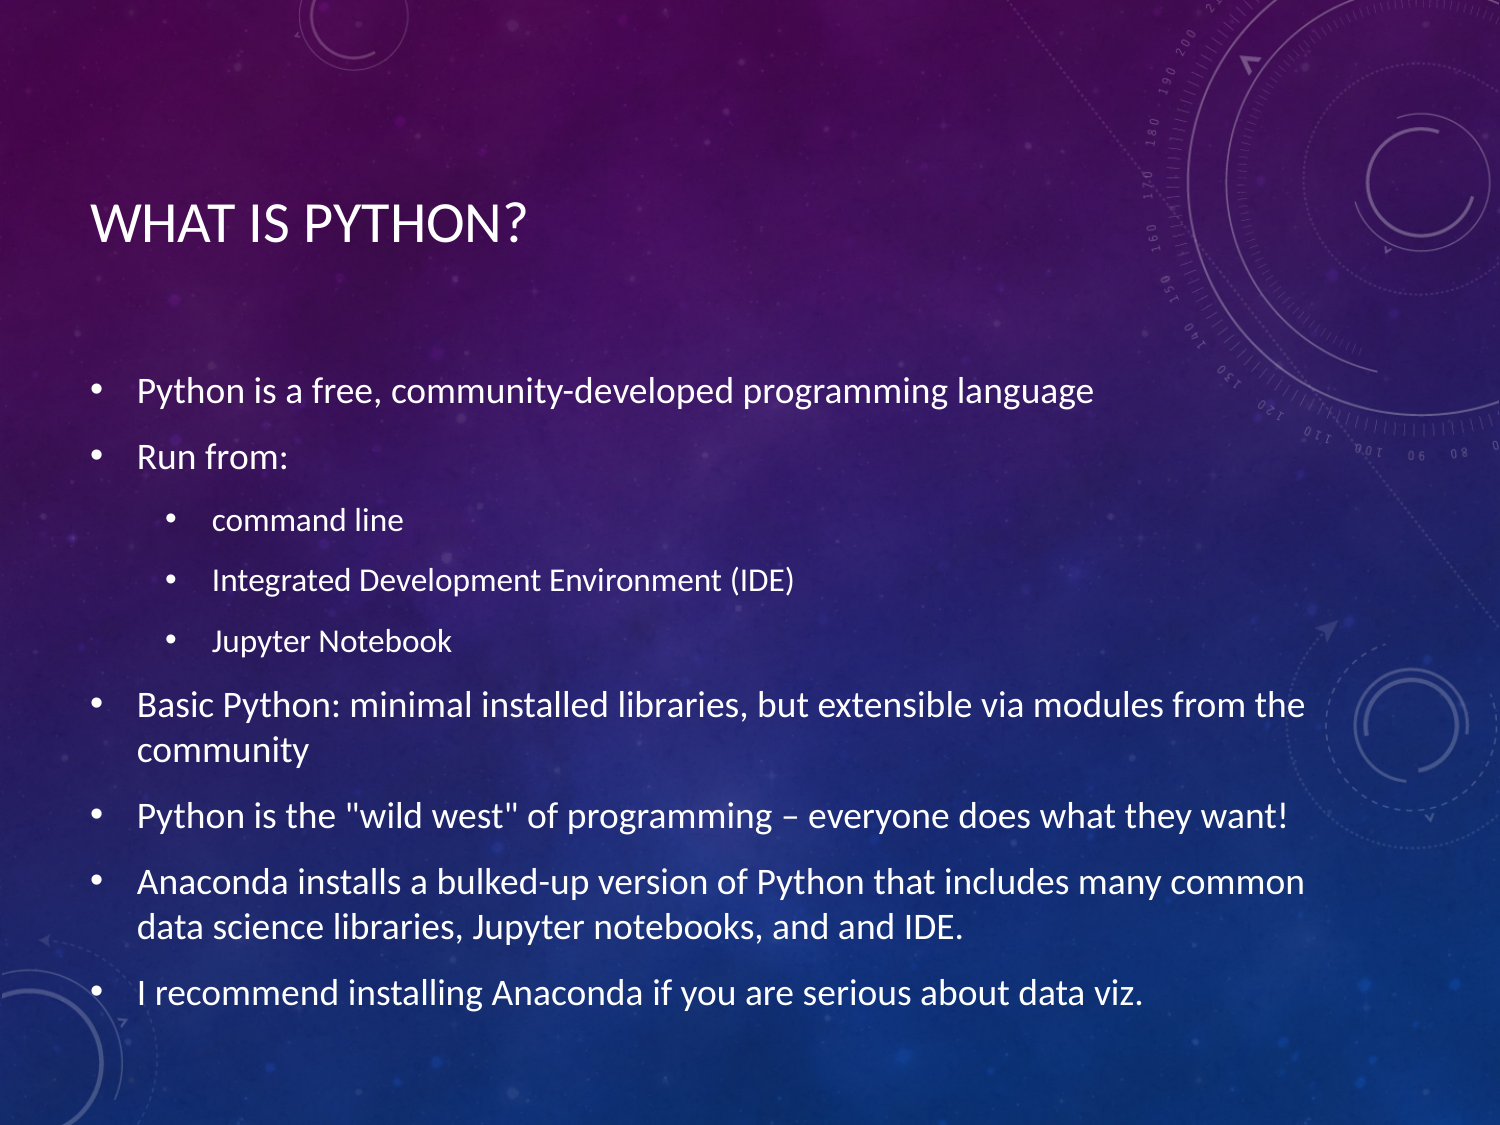

# What is Python?
Python is a free, community-developed programming language
Run from:
command line
Integrated Development Environment (IDE)
Jupyter Notebook
Basic Python: minimal installed libraries, but extensible via modules from the community
Python is the "wild west" of programming – everyone does what they want!
Anaconda installs a bulked-up version of Python that includes many common data science libraries, Jupyter notebooks, and and IDE.
I recommend installing Anaconda if you are serious about data viz.